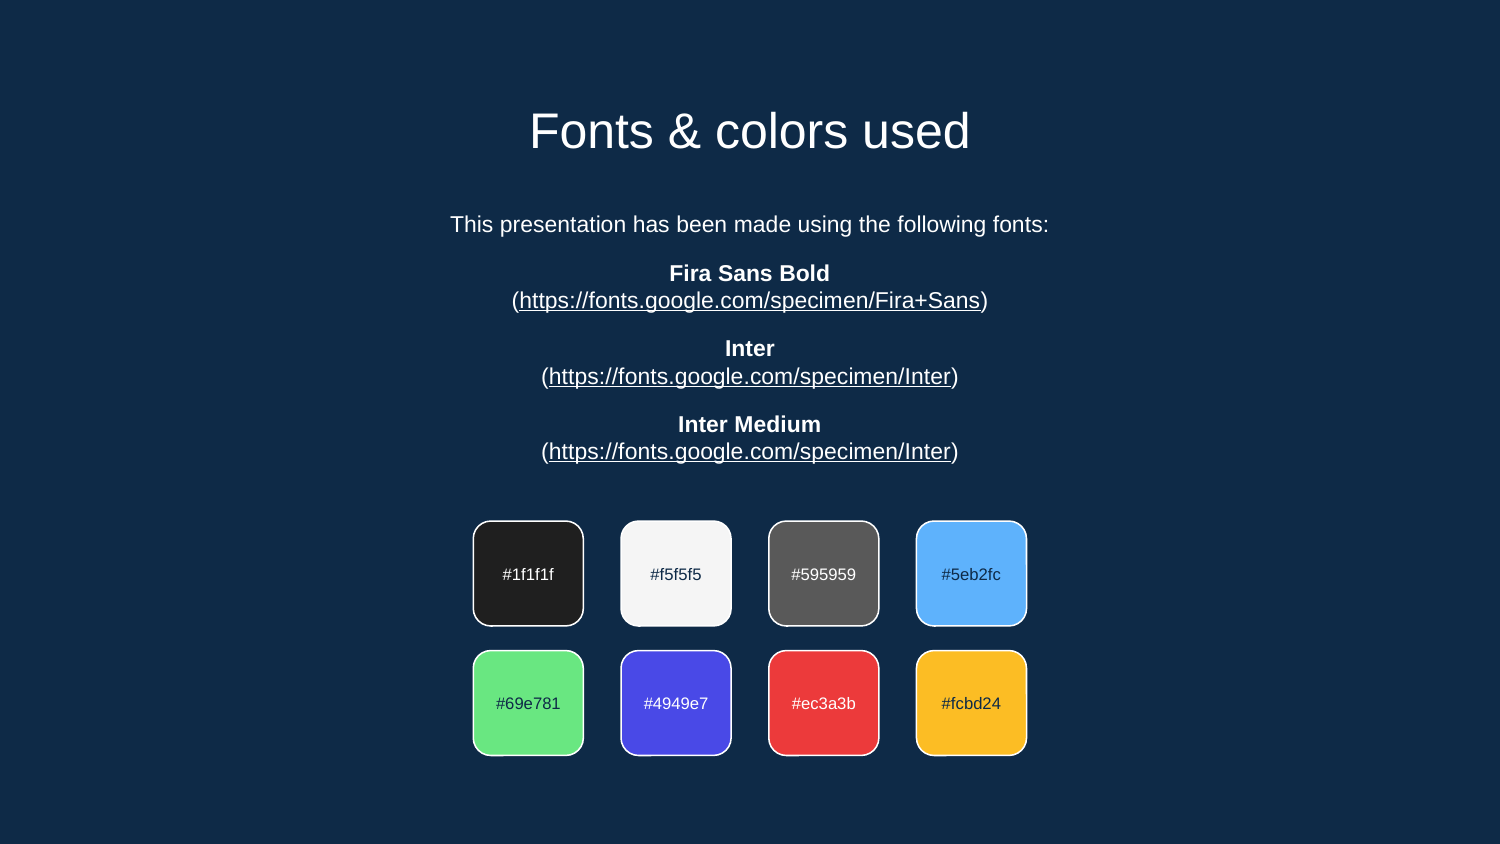

# Fonts & colors used
This presentation has been made using the following fonts:
Fira Sans Bold
(https://fonts.google.com/specimen/Fira+Sans)
Inter
(https://fonts.google.com/specimen/Inter)
Inter Medium
(https://fonts.google.com/specimen/Inter)

#1f1f1f
#f5f5f5
#595959
#5eb2fc

#69e781
#4949e7
#ec3a3b
#fcbd24